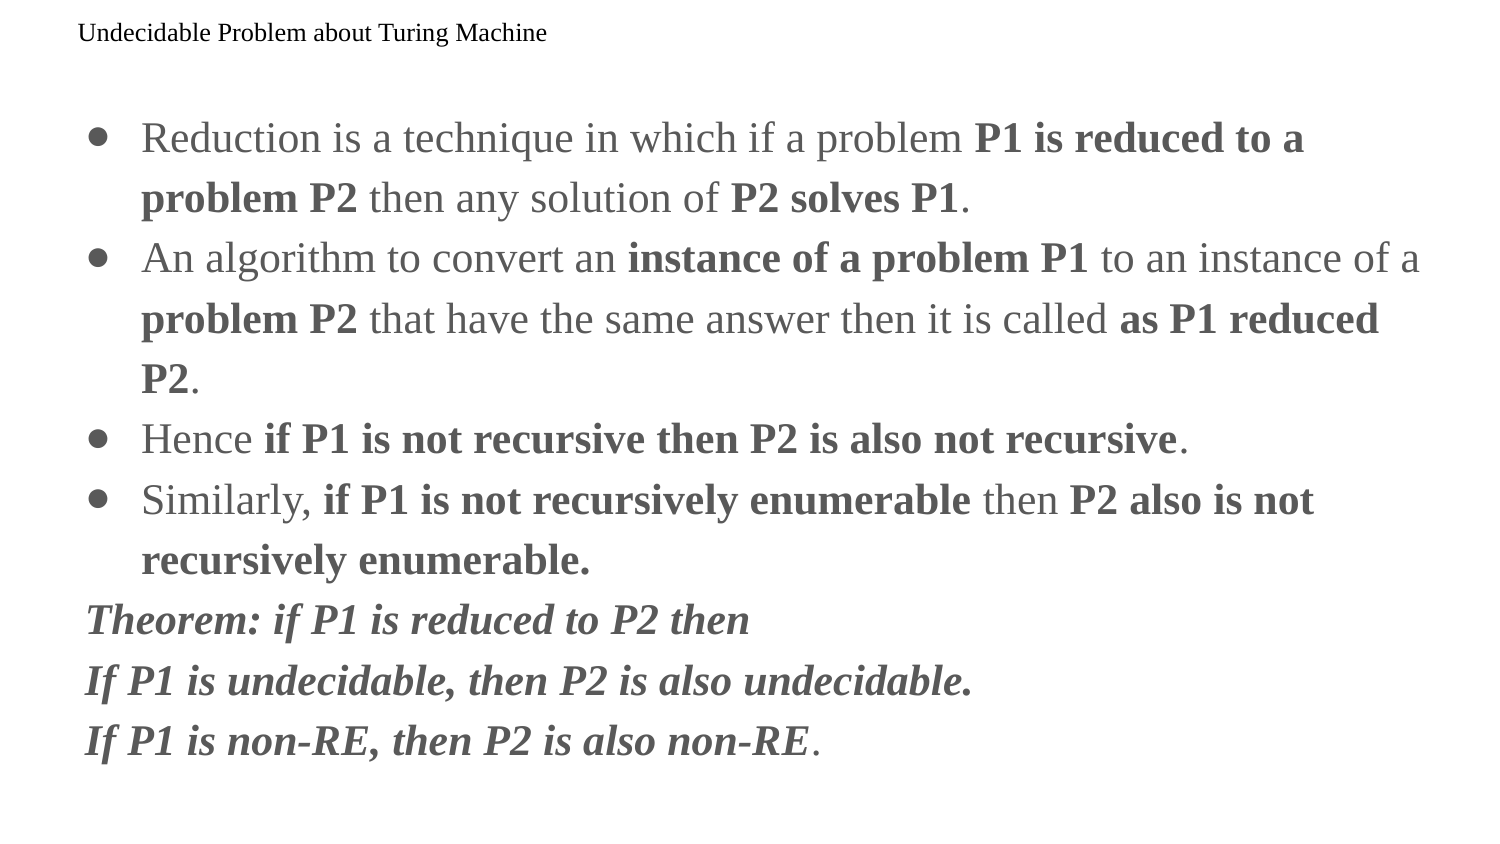

# Undecidable Problem about Turing Machine
Reduction is a technique in which if a problem P1 is reduced to a problem P2 then any solution of P2 solves P1.
An algorithm to convert an instance of a problem P1 to an instance of a problem P2 that have the same answer then it is called as P1 reduced P2.
Hence if P1 is not recursive then P2 is also not recursive.
Similarly, if P1 is not recursively enumerable then P2 also is not recursively enumerable.
Theorem: if P1 is reduced to P2 then
If P1 is undecidable, then P2 is also undecidable.
If P1 is non-RE, then P2 is also non-RE.